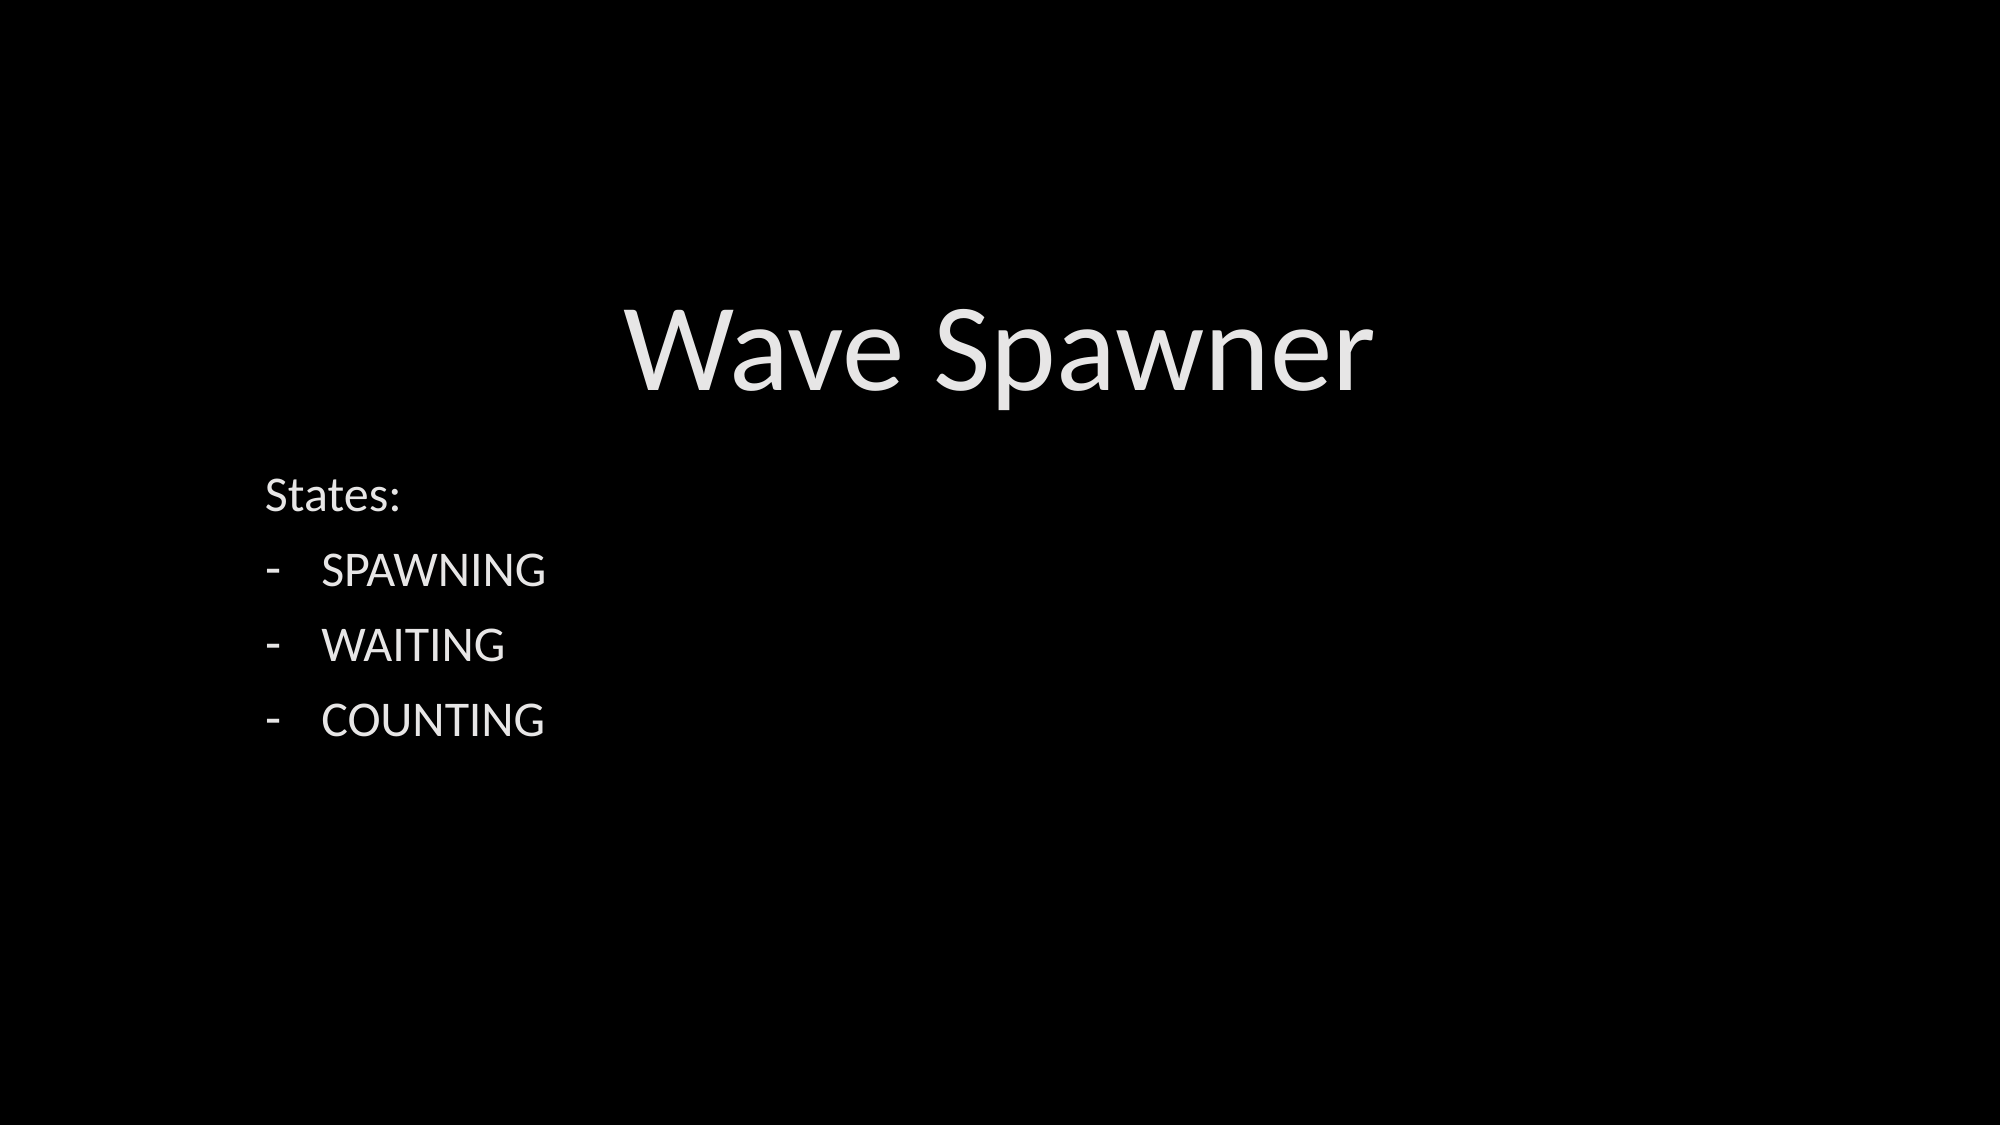

# Wave Spawner
States:
SPAWNING
WAITING
COUNTING